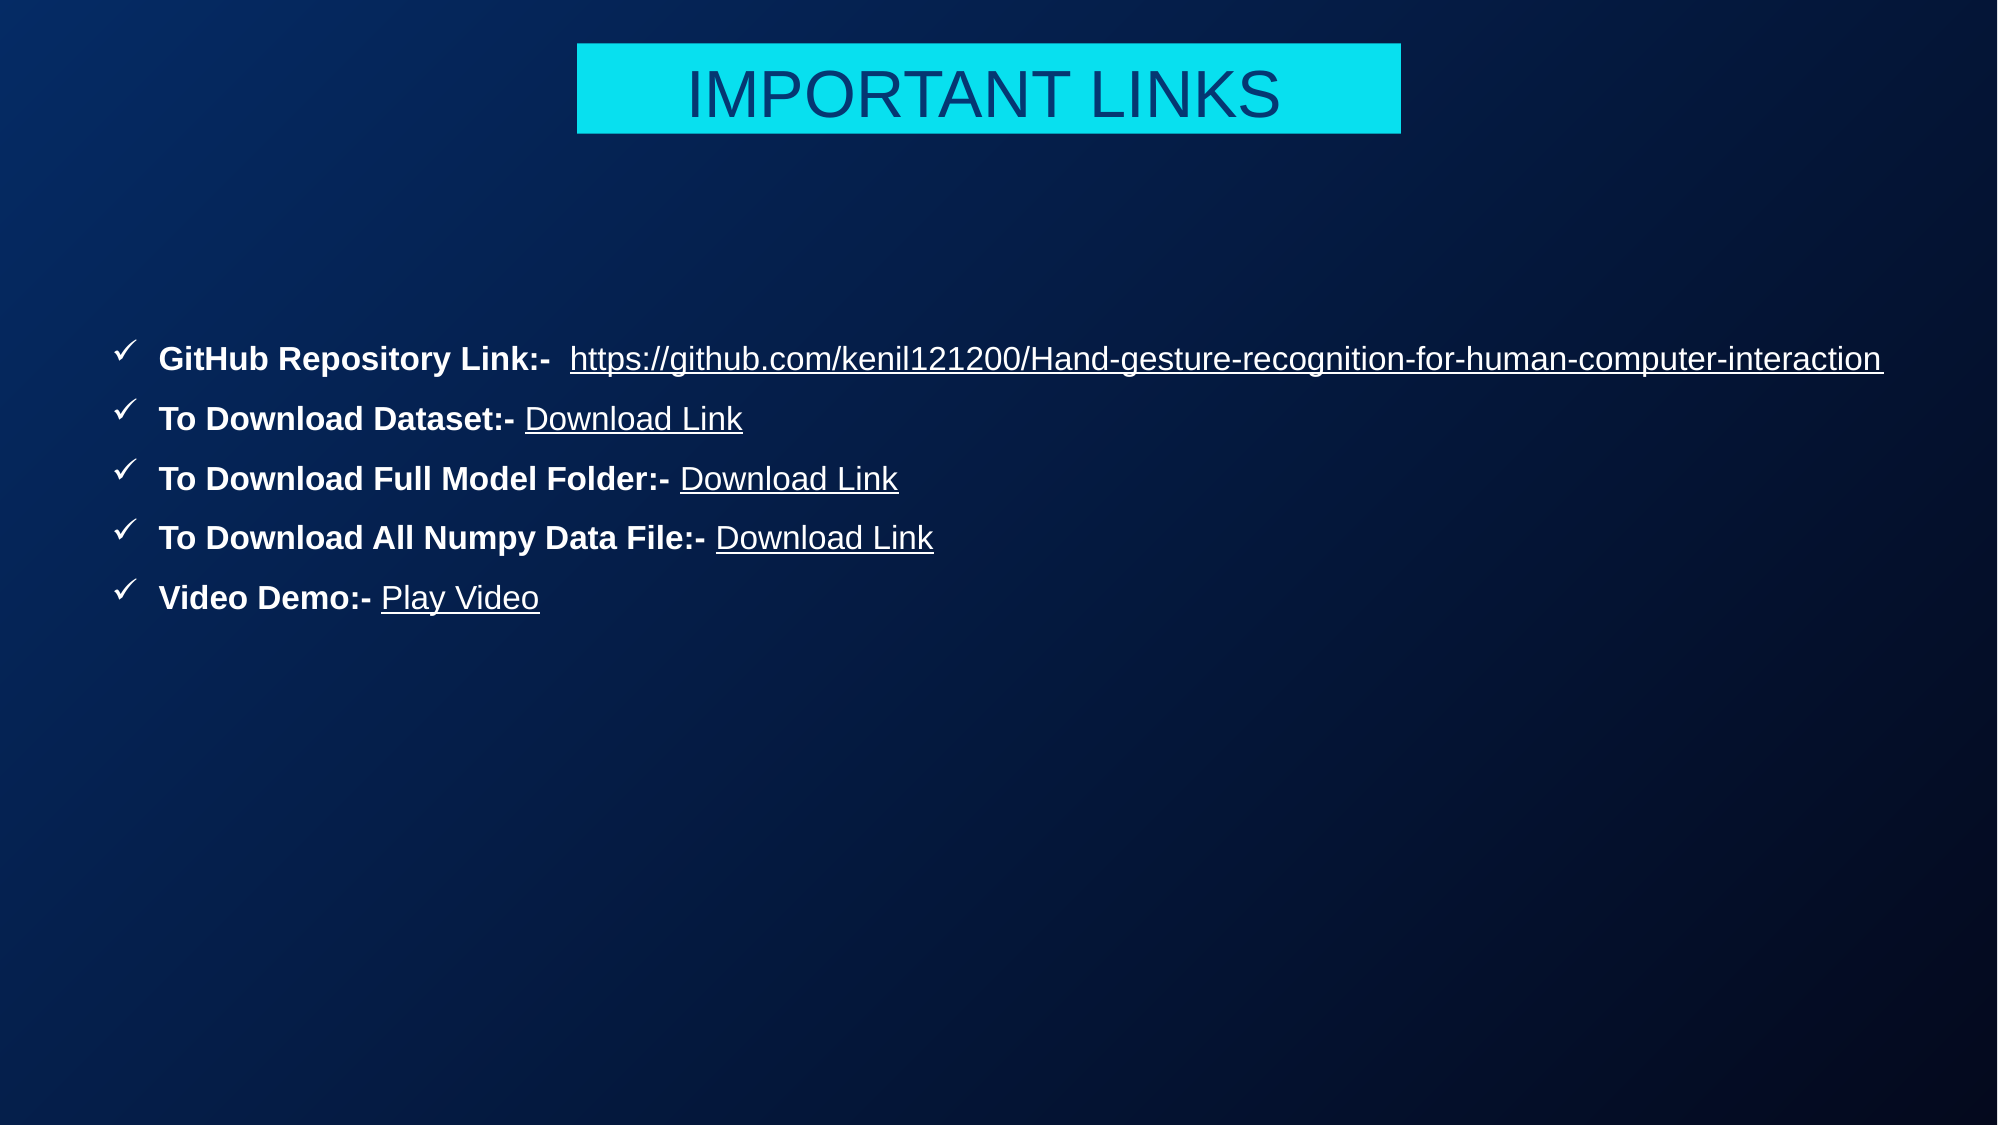

IMPORTANT LINKS
GitHub Repository Link:-  https://github.com/kenil121200/Hand-gesture-recognition-for-human-computer-interaction
To Download Dataset:- Download Link
To Download Full Model Folder:- Download Link
To Download All Numpy Data File:- Download Link
Video Demo:- Play Video